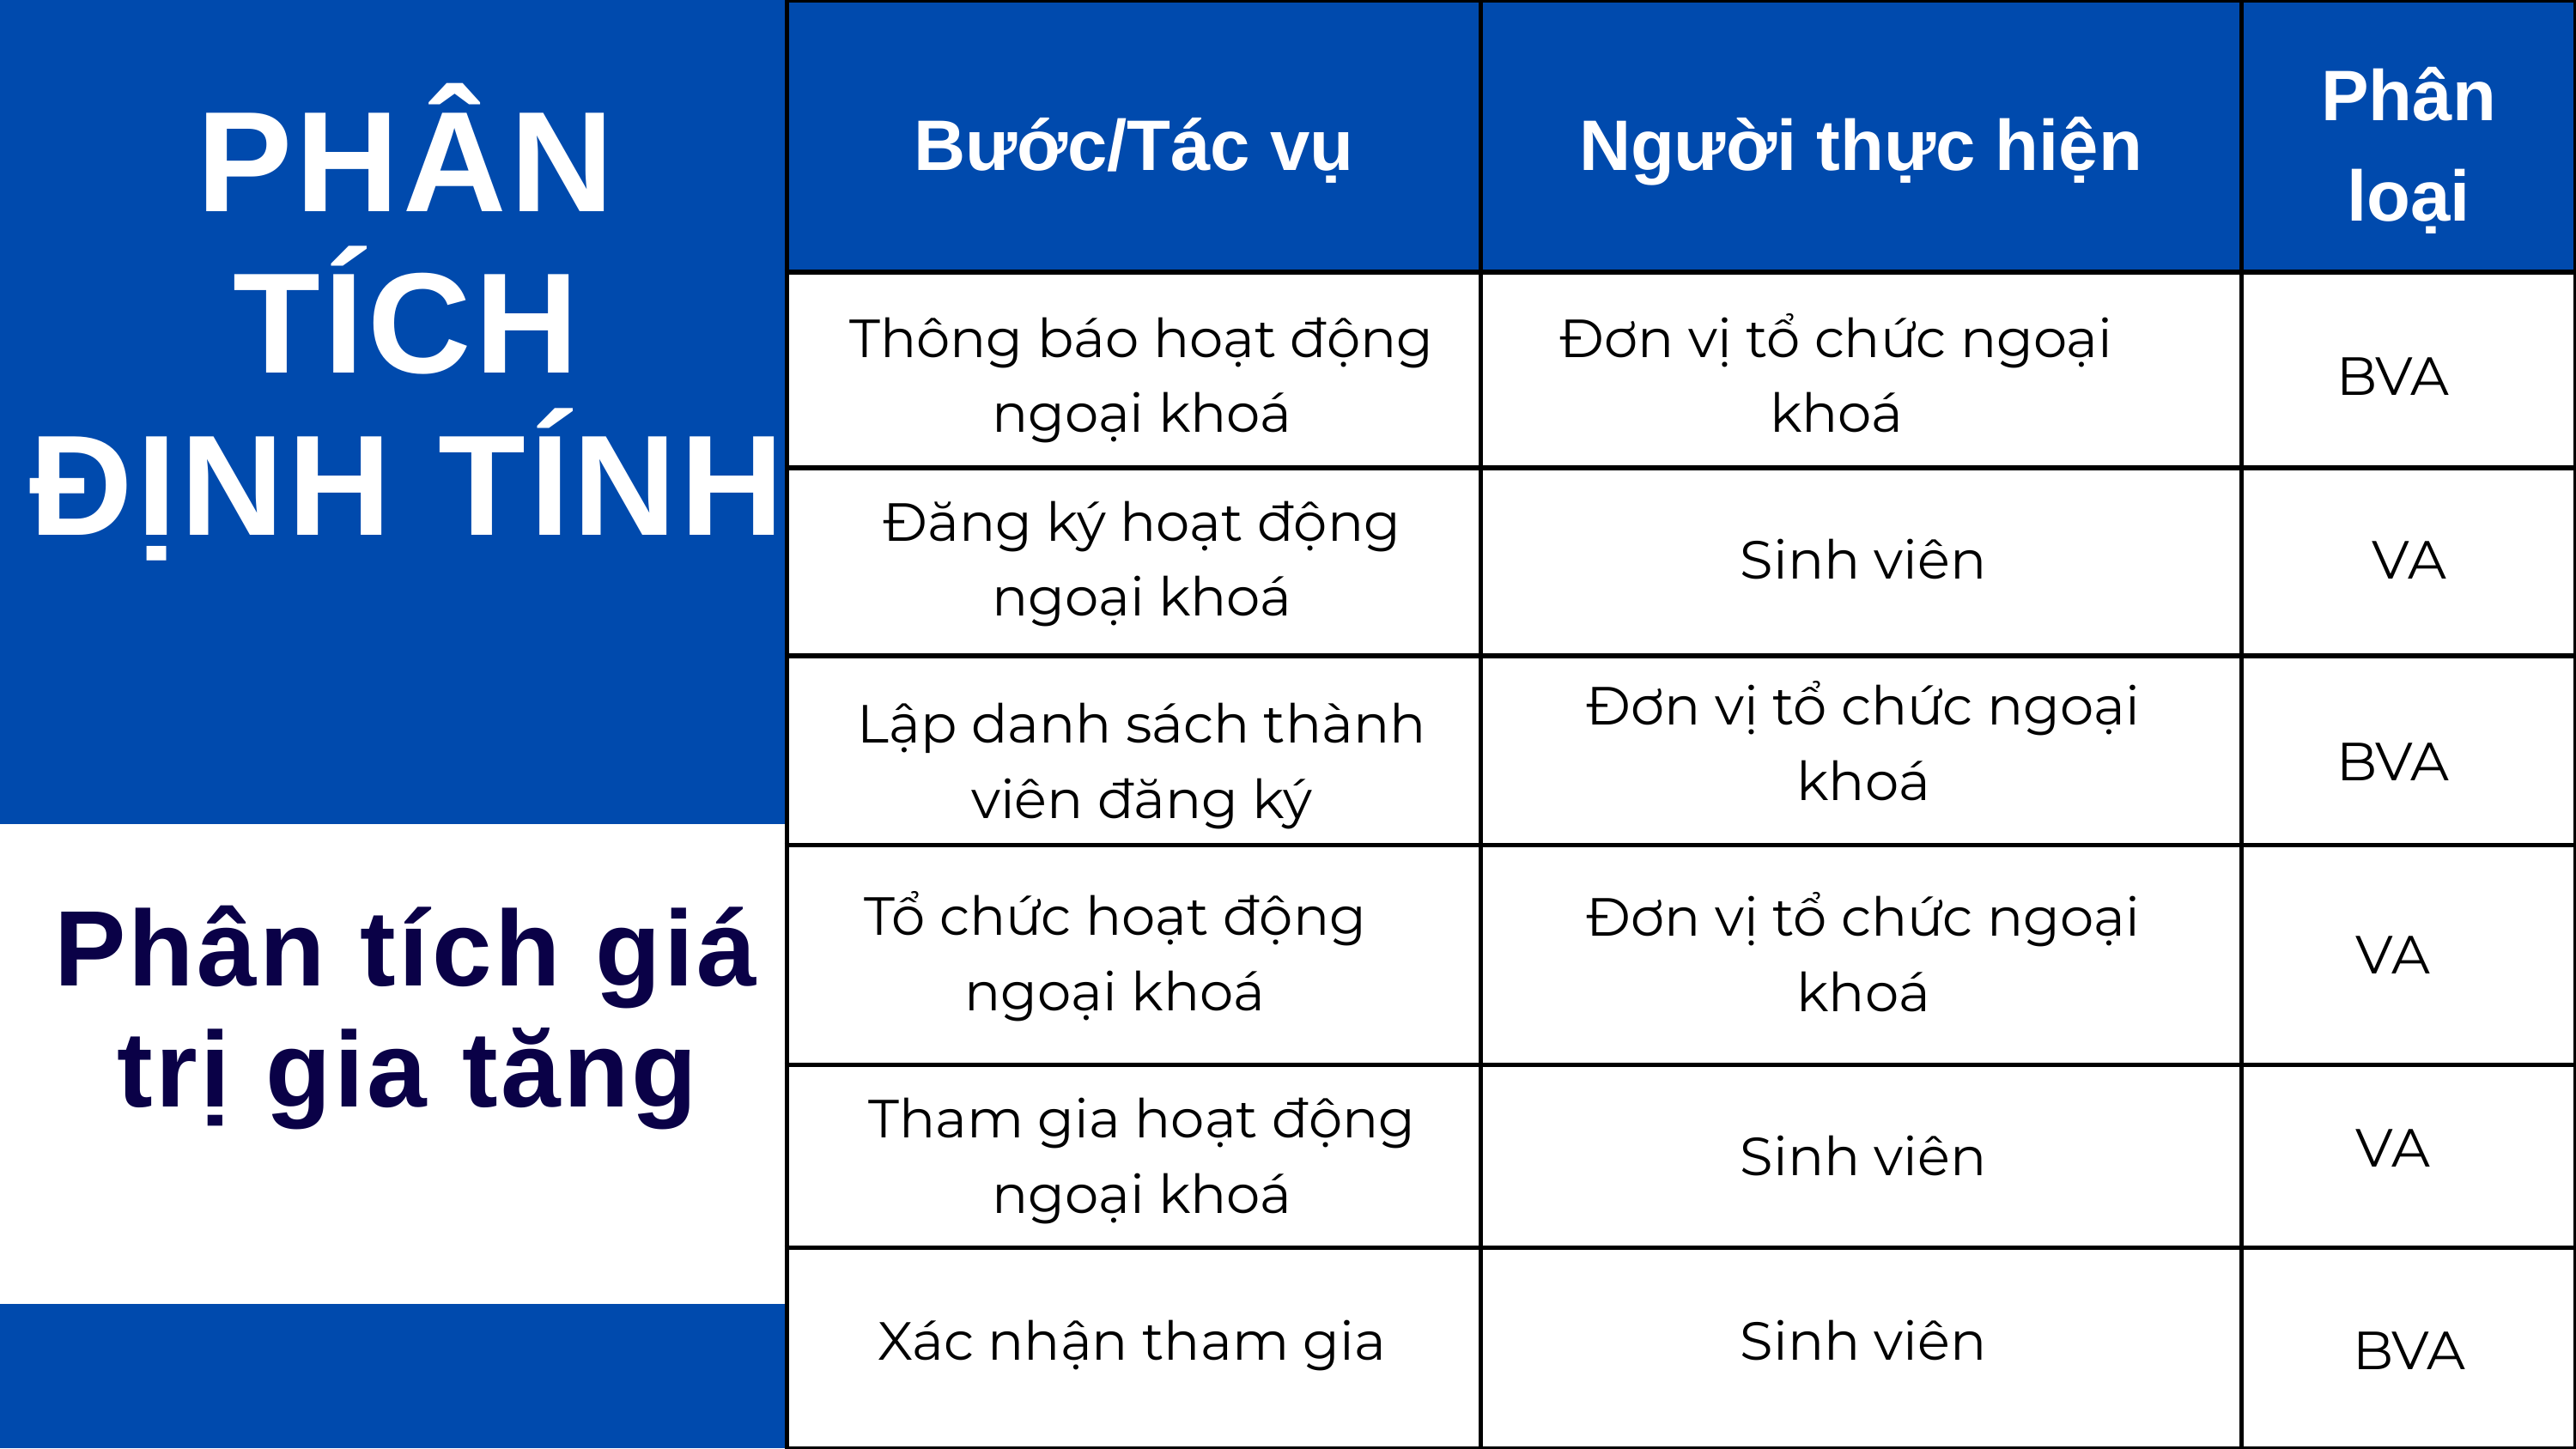

| Bước/Tác vụ | Người thực hiện | Phân loại |
| --- | --- | --- |
|  |  |  |
|  |  |  |
|  |  |  |
|  |  |  |
|  |  |  |
|  |  |  |
PHÂN TÍCH ĐỊNH TÍNH
Thông báo hoạt động ngoại khoá
Đơn vị tổ chức ngoại khoá
BVA
Đăng ký hoạt động ngoại khoá
Sinh viên
VA
Đơn vị tổ chức ngoại khoá
Lập danh sách thành viên đăng ký
BVA

Tổ chức hoạt động ngoại khoá
Đơn vị tổ chức ngoại khoá
Phân tích giá trị gia tăng
VA
Tham gia hoạt động ngoại khoá
VA
Sinh viên
Xác nhận tham gia
Sinh viên
BVA